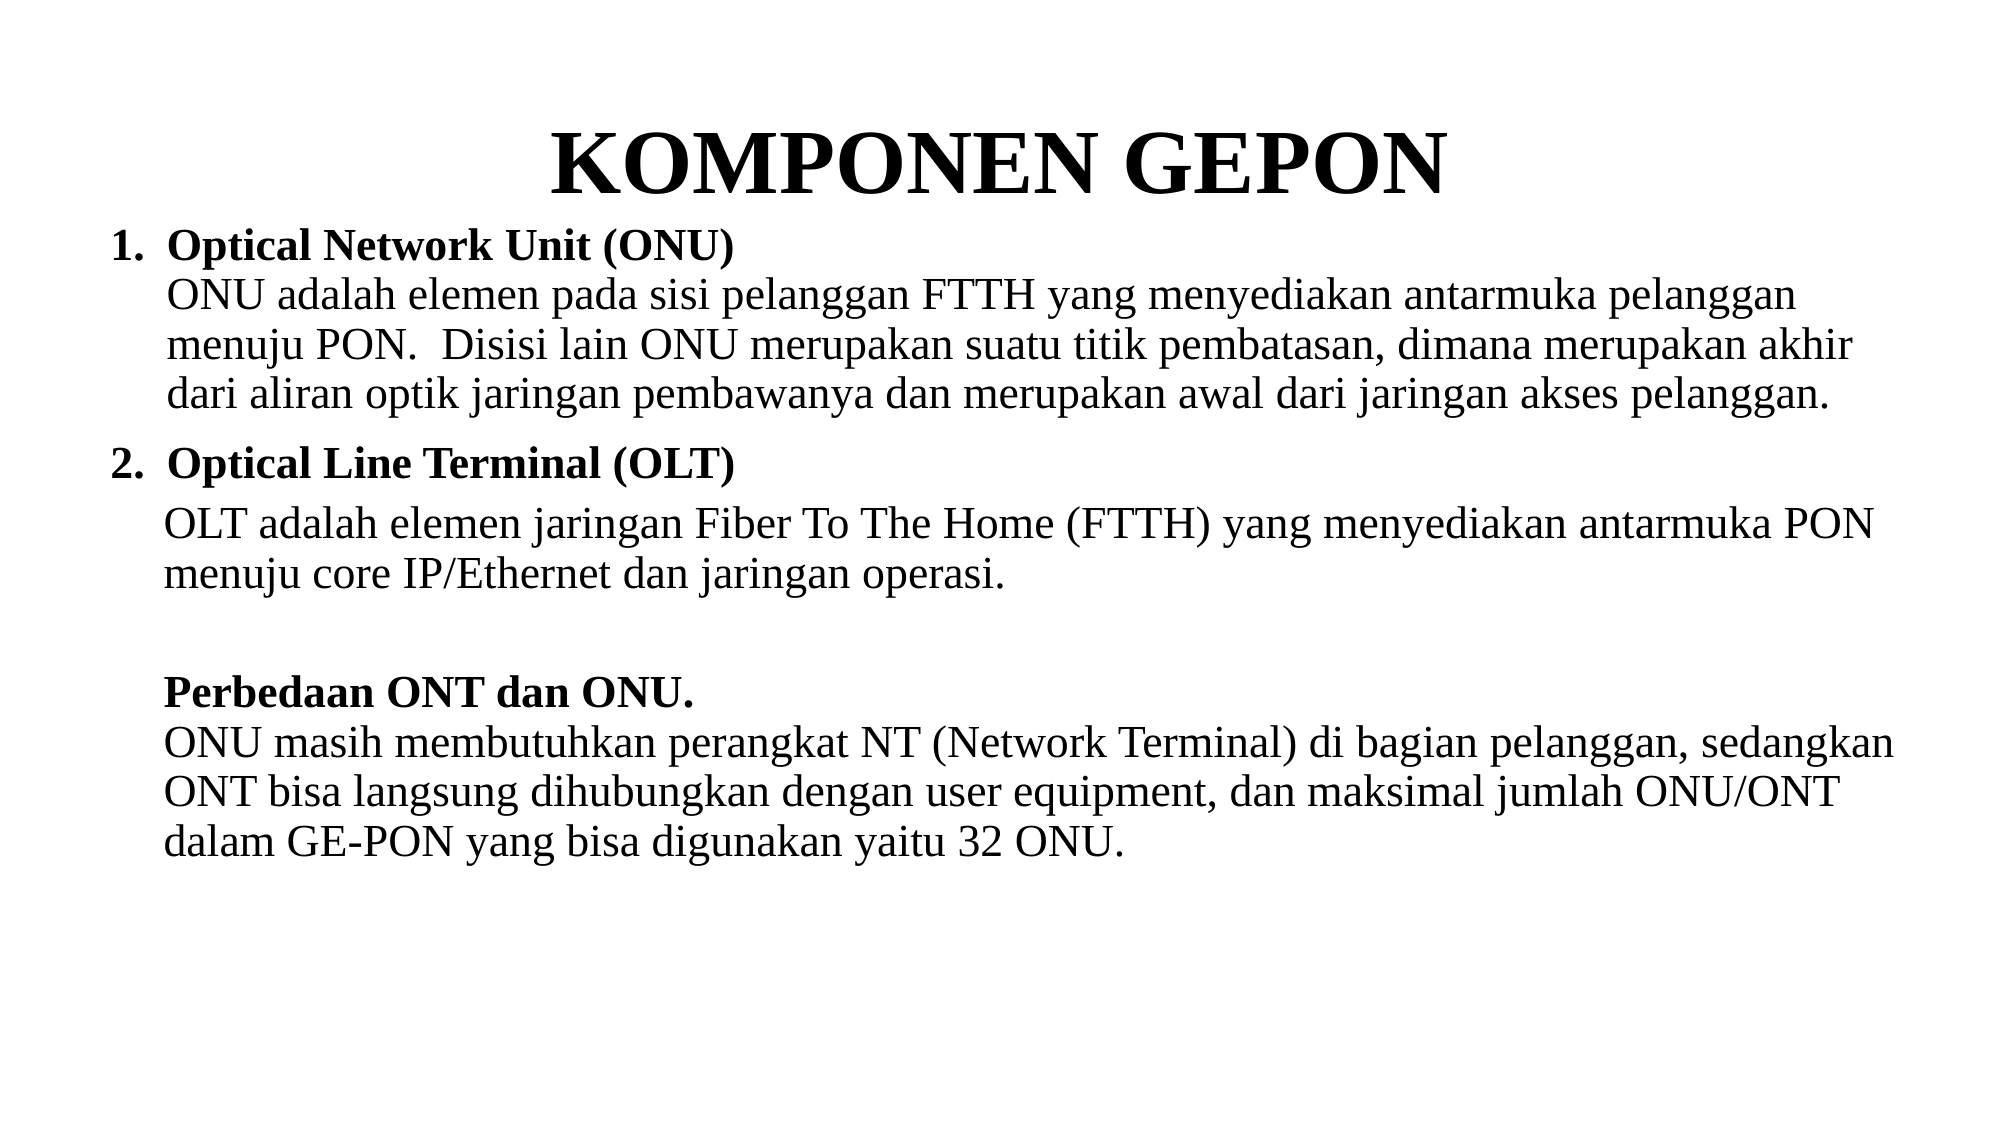

# KOMPONEN GEPON
Optical Network Unit (ONU)
ONU adalah elemen pada sisi pelanggan FTTH yang menyediakan antarmuka pelanggan menuju PON.  Disisi lain ONU merupakan suatu titik pembatasan, dimana merupakan akhir dari aliran optik jaringan pembawanya dan merupakan awal dari jaringan akses pelanggan.
Optical Line Terminal (OLT)
OLT adalah elemen jaringan Fiber To The Home (FTTH) yang menyediakan antarmuka PON menuju core IP/Ethernet dan jaringan operasi.

Perbedaan ONT dan ONU.
ONU masih membutuhkan perangkat NT (Network Terminal) di bagian pelanggan, sedangkan ONT bisa langsung dihubungkan dengan user equipment, dan maksimal jumlah ONU/ONT dalam GE-PON yang bisa digunakan yaitu 32 ONU.